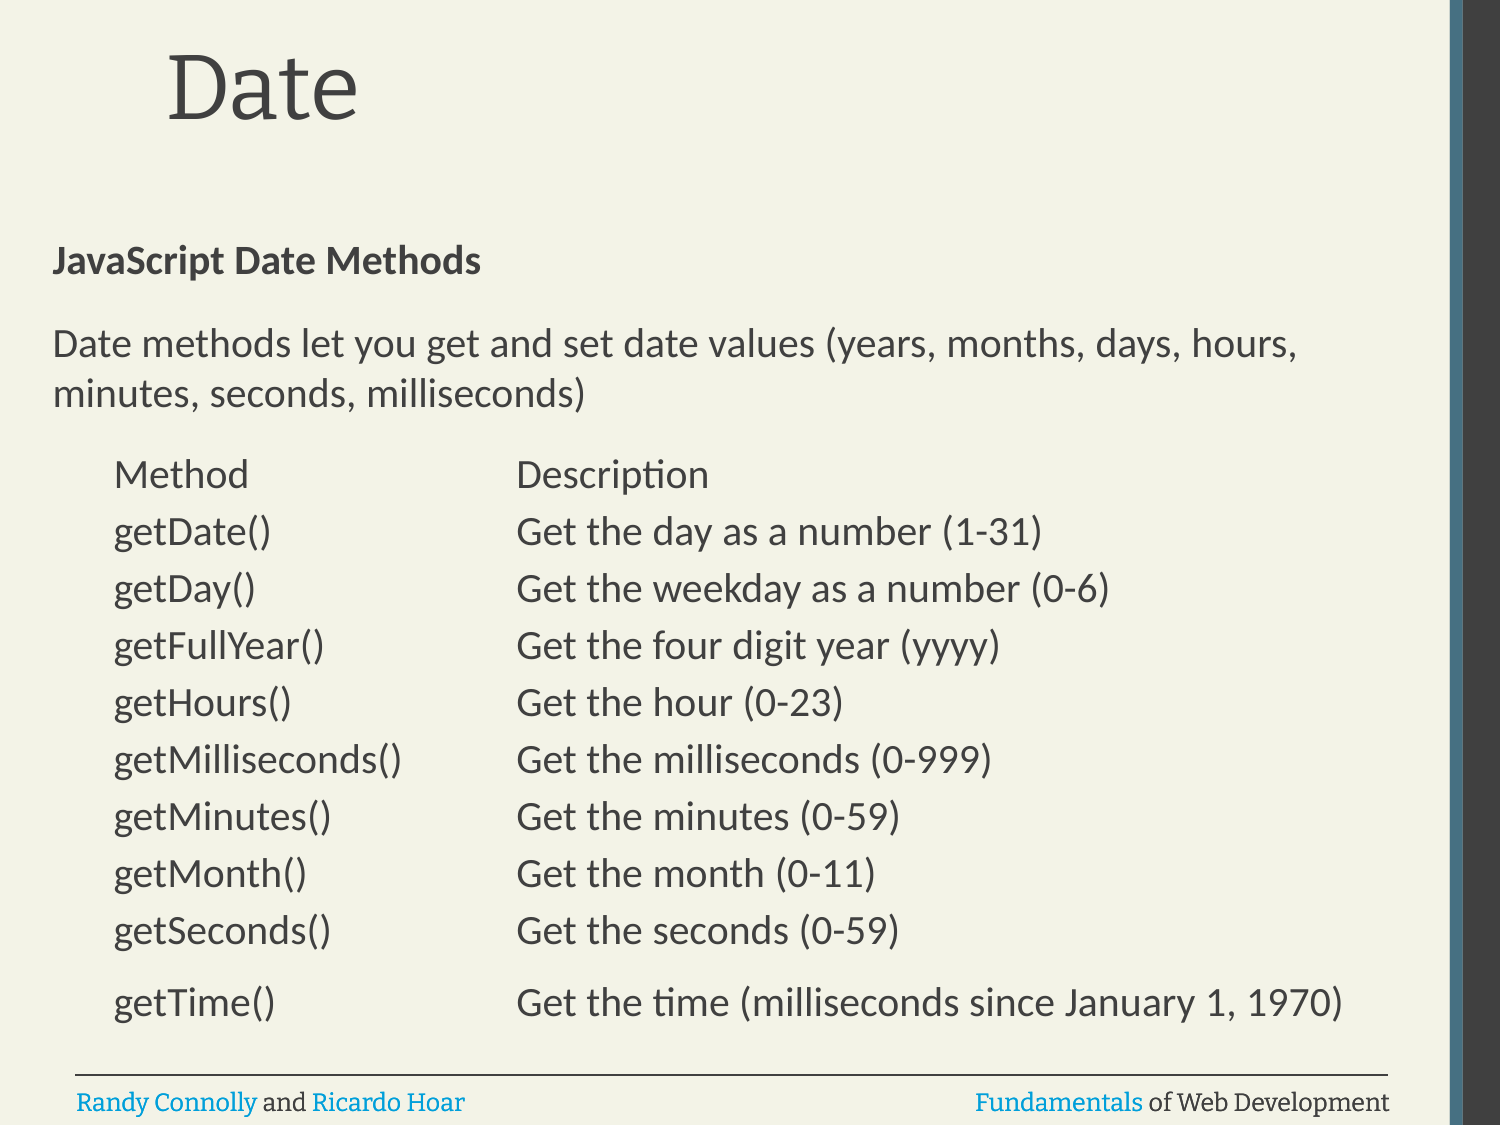

# Date
JavaScript Date Methods
Date methods let you get and set date values (years, months, days, hours, minutes, seconds, milliseconds)
| Method | Description |
| --- | --- |
| getDate() | Get the day as a number (1-31) |
| getDay() | Get the weekday as a number (0-6) |
| getFullYear() | Get the four digit year (yyyy) |
| getHours() | Get the hour (0-23) |
| getMilliseconds() | Get the milliseconds (0-999) |
| getMinutes() | Get the minutes (0-59) |
| getMonth() | Get the month (0-11) |
| getSeconds() | Get the seconds (0-59) |
| getTime() | Get the time (milliseconds since January 1, 1970) |